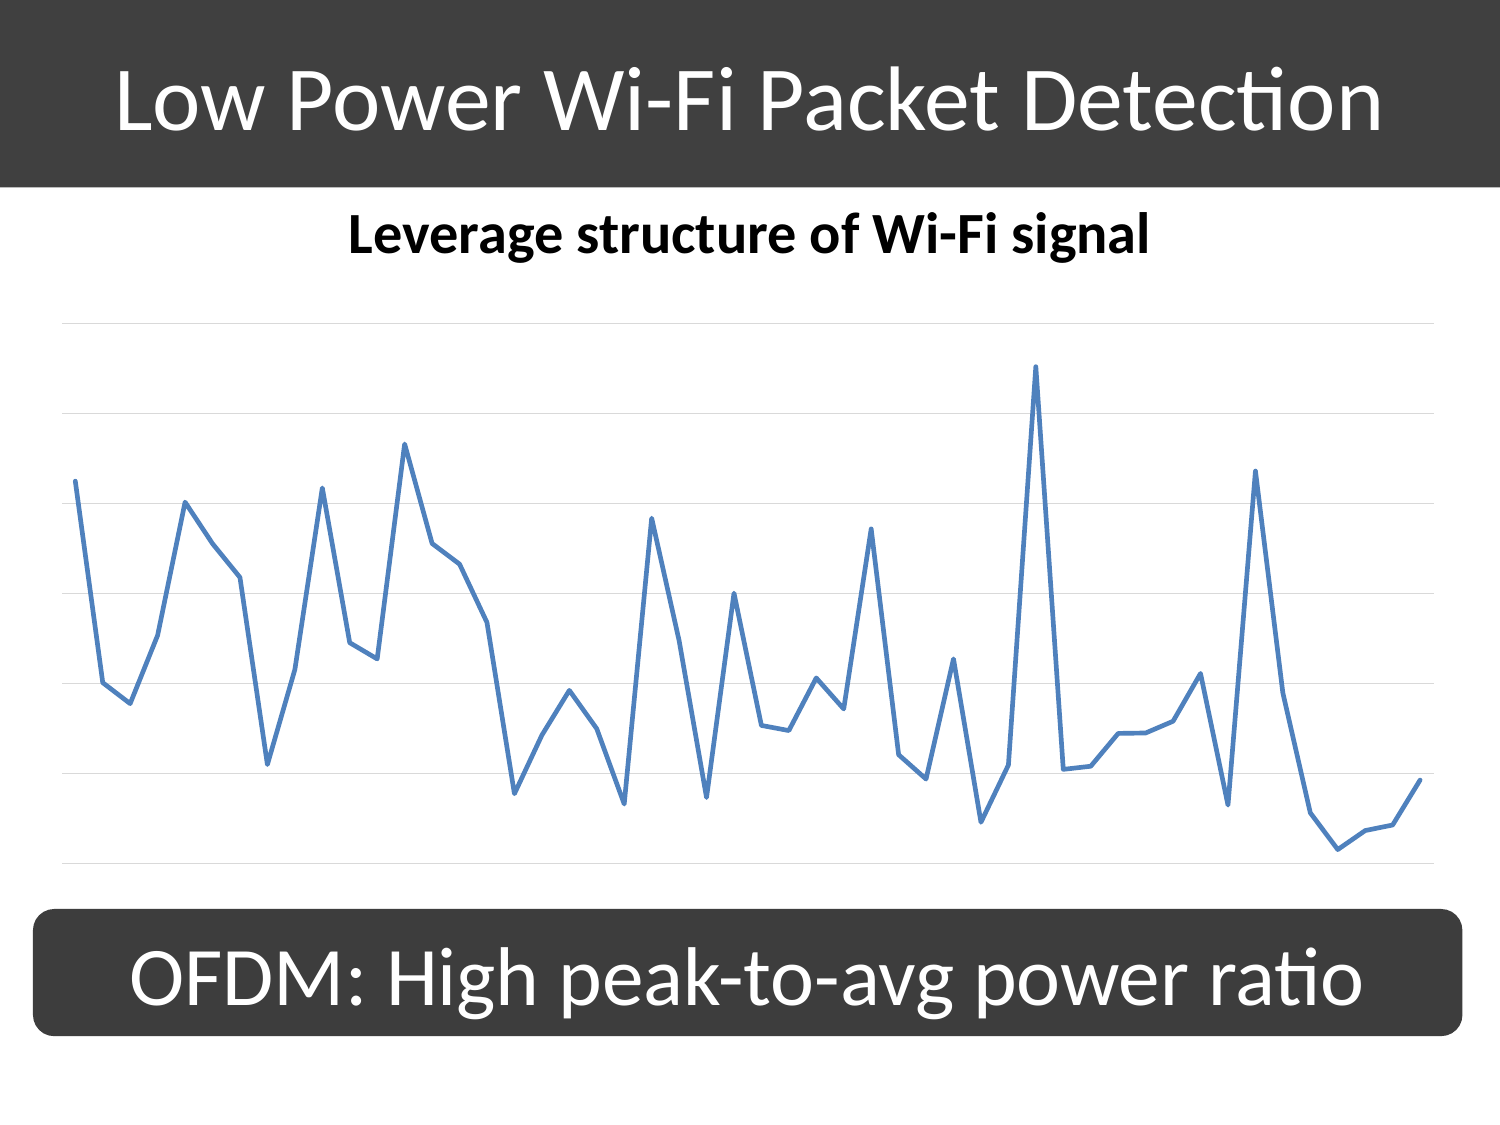

# Low Power Wi-Fi Packet Detection
Leverage structure of Wi-Fi signal

### Chart

| Category |  |
|---|---|
OFDM: High peak-to-avg power ratio